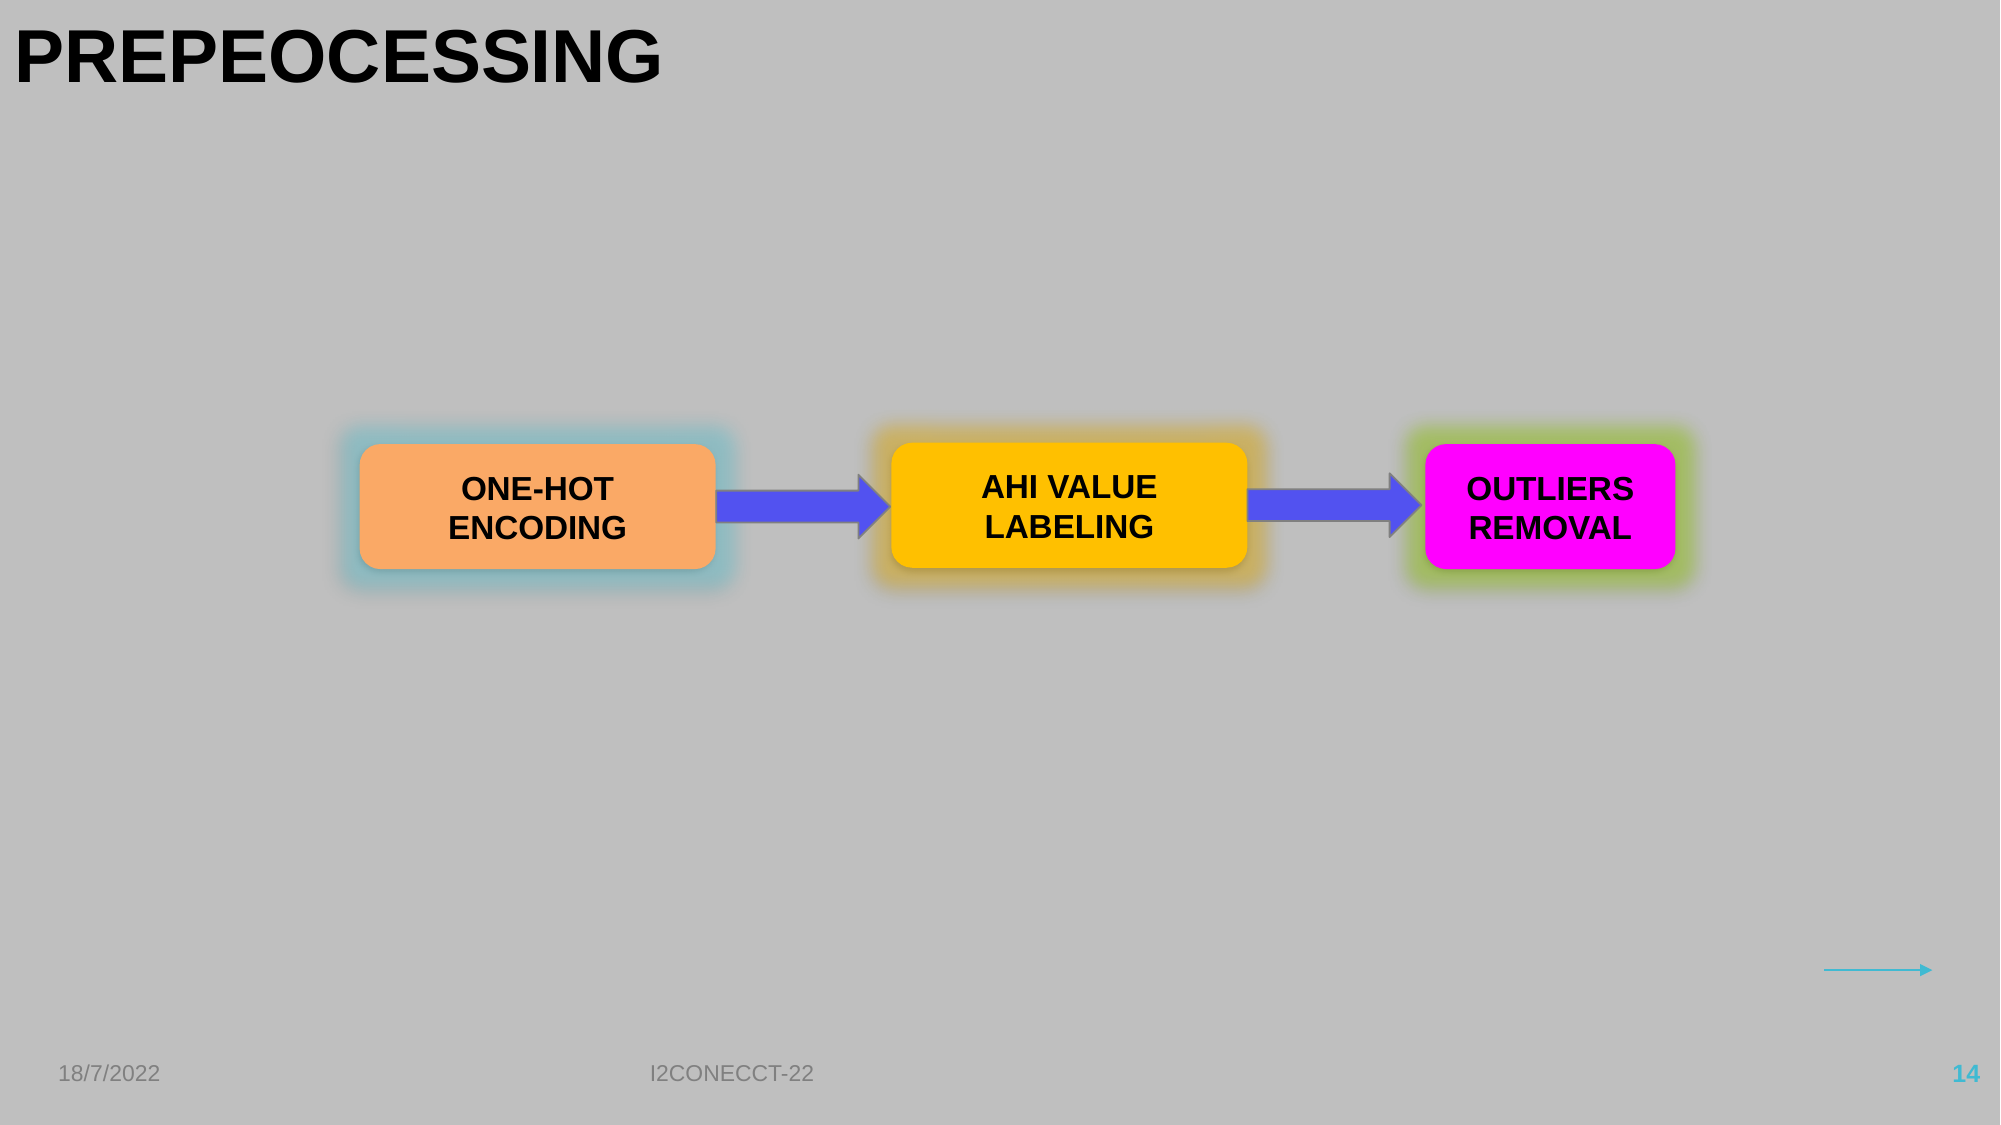

PREPEOCESSING

AHI VALUE LABELING
ONE-HOT ENCODING
OUTLIERS REMOVAL
18/7/2022
I2CONECCT-22
14